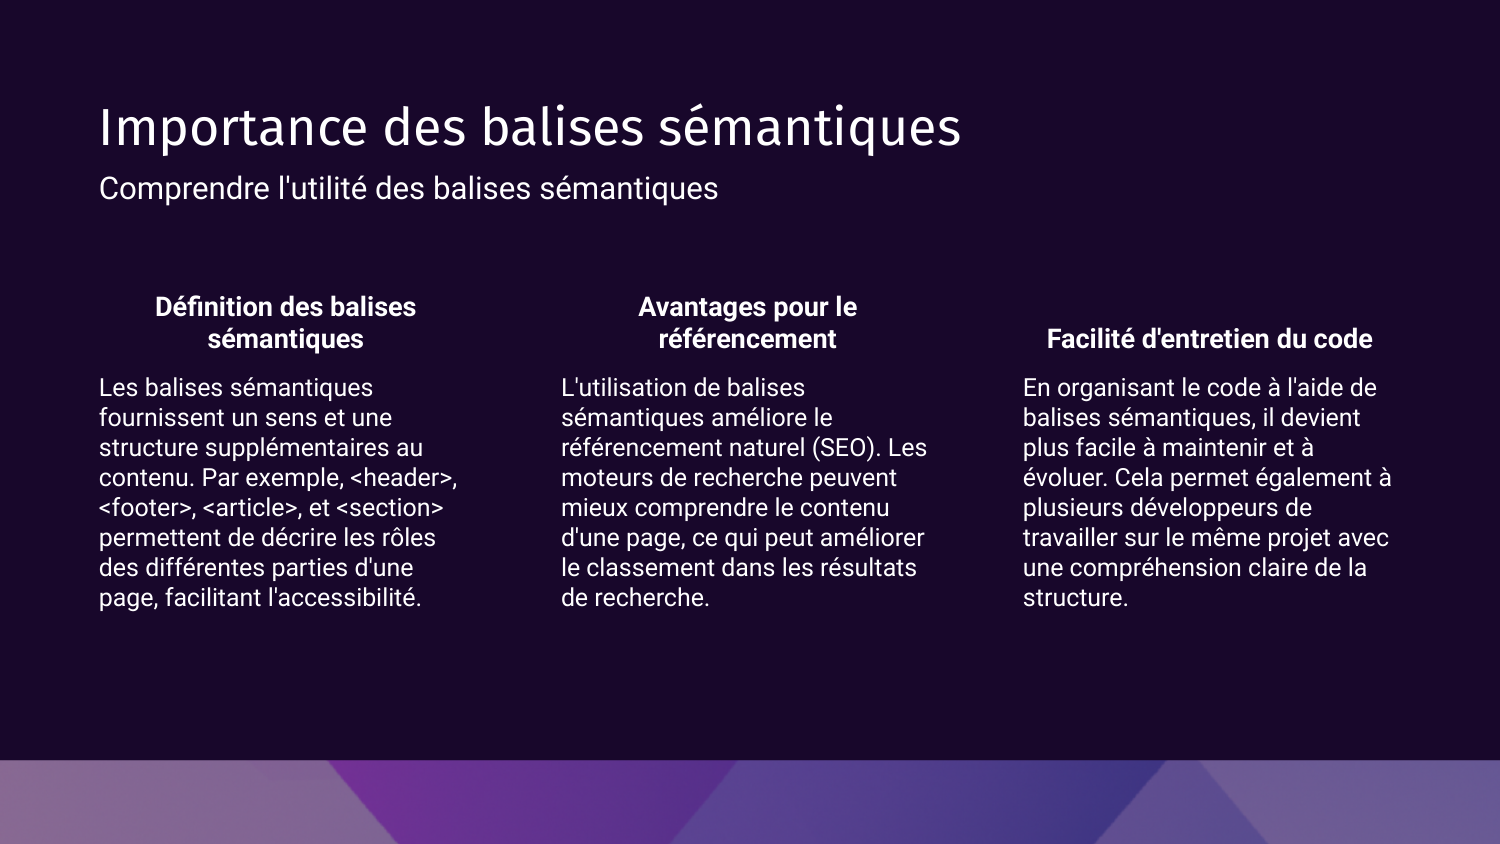

Importance des balises sémantiques
Comprendre l'utilité des balises sémantiques
Définition des balises sémantiques
Avantages pour le référencement
Facilité d'entretien du code
Les balises sémantiques fournissent un sens et une structure supplémentaires au contenu. Par exemple, <header>, <footer>, <article>, et <section> permettent de décrire les rôles des différentes parties d'une page, facilitant l'accessibilité.
L'utilisation de balises sémantiques améliore le référencement naturel (SEO). Les moteurs de recherche peuvent mieux comprendre le contenu d'une page, ce qui peut améliorer le classement dans les résultats de recherche.
En organisant le code à l'aide de balises sémantiques, il devient plus facile à maintenir et à évoluer. Cela permet également à plusieurs développeurs de travailler sur le même projet avec une compréhension claire de la structure.